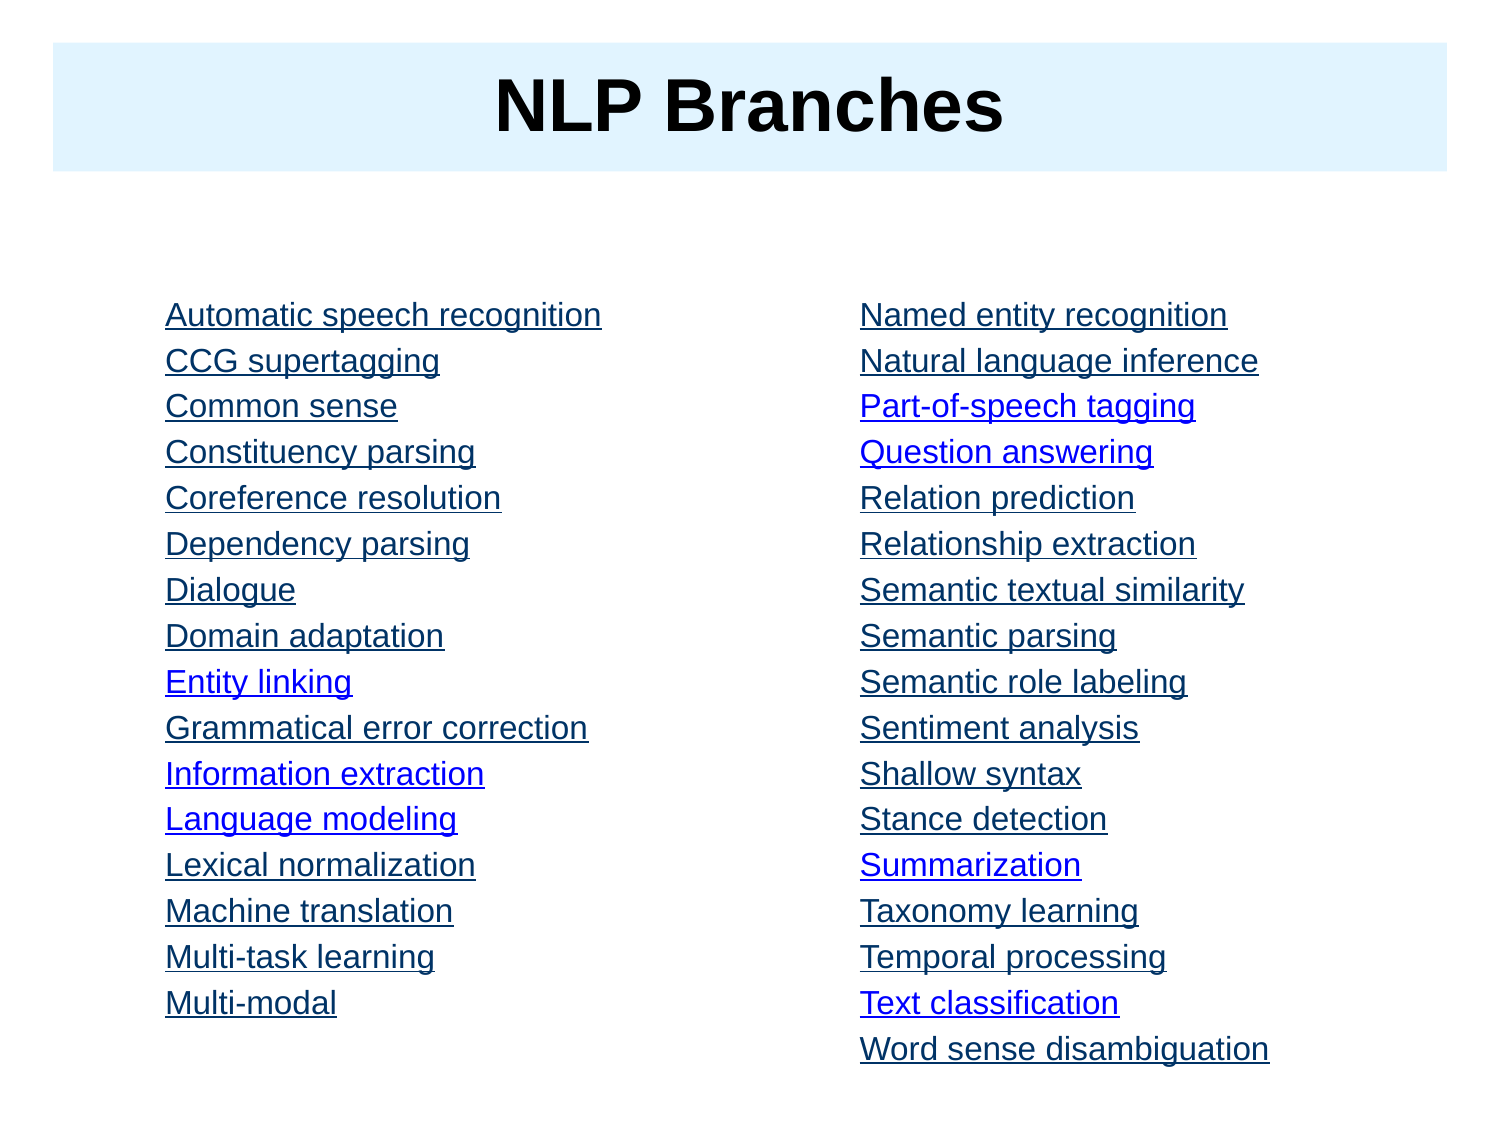

# NLP Branches
https://nlpprogress.com/
Automatic speech recognition
CCG supertagging
Common sense
Constituency parsing
Coreference resolution
Dependency parsing
Dialogue
Domain adaptation
Entity linking
Grammatical error correction
Information extraction
Language modeling
Lexical normalization
Machine translation
Multi-task learning
Multi-modal
Named entity recognition
Natural language inference
Part-of-speech tagging
Question answering
Relation prediction
Relationship extraction
Semantic textual similarity
Semantic parsing
Semantic role labeling
Sentiment analysis
Shallow syntax
Stance detection
Summarization
Taxonomy learning
Temporal processing
Text classification
Word sense disambiguation